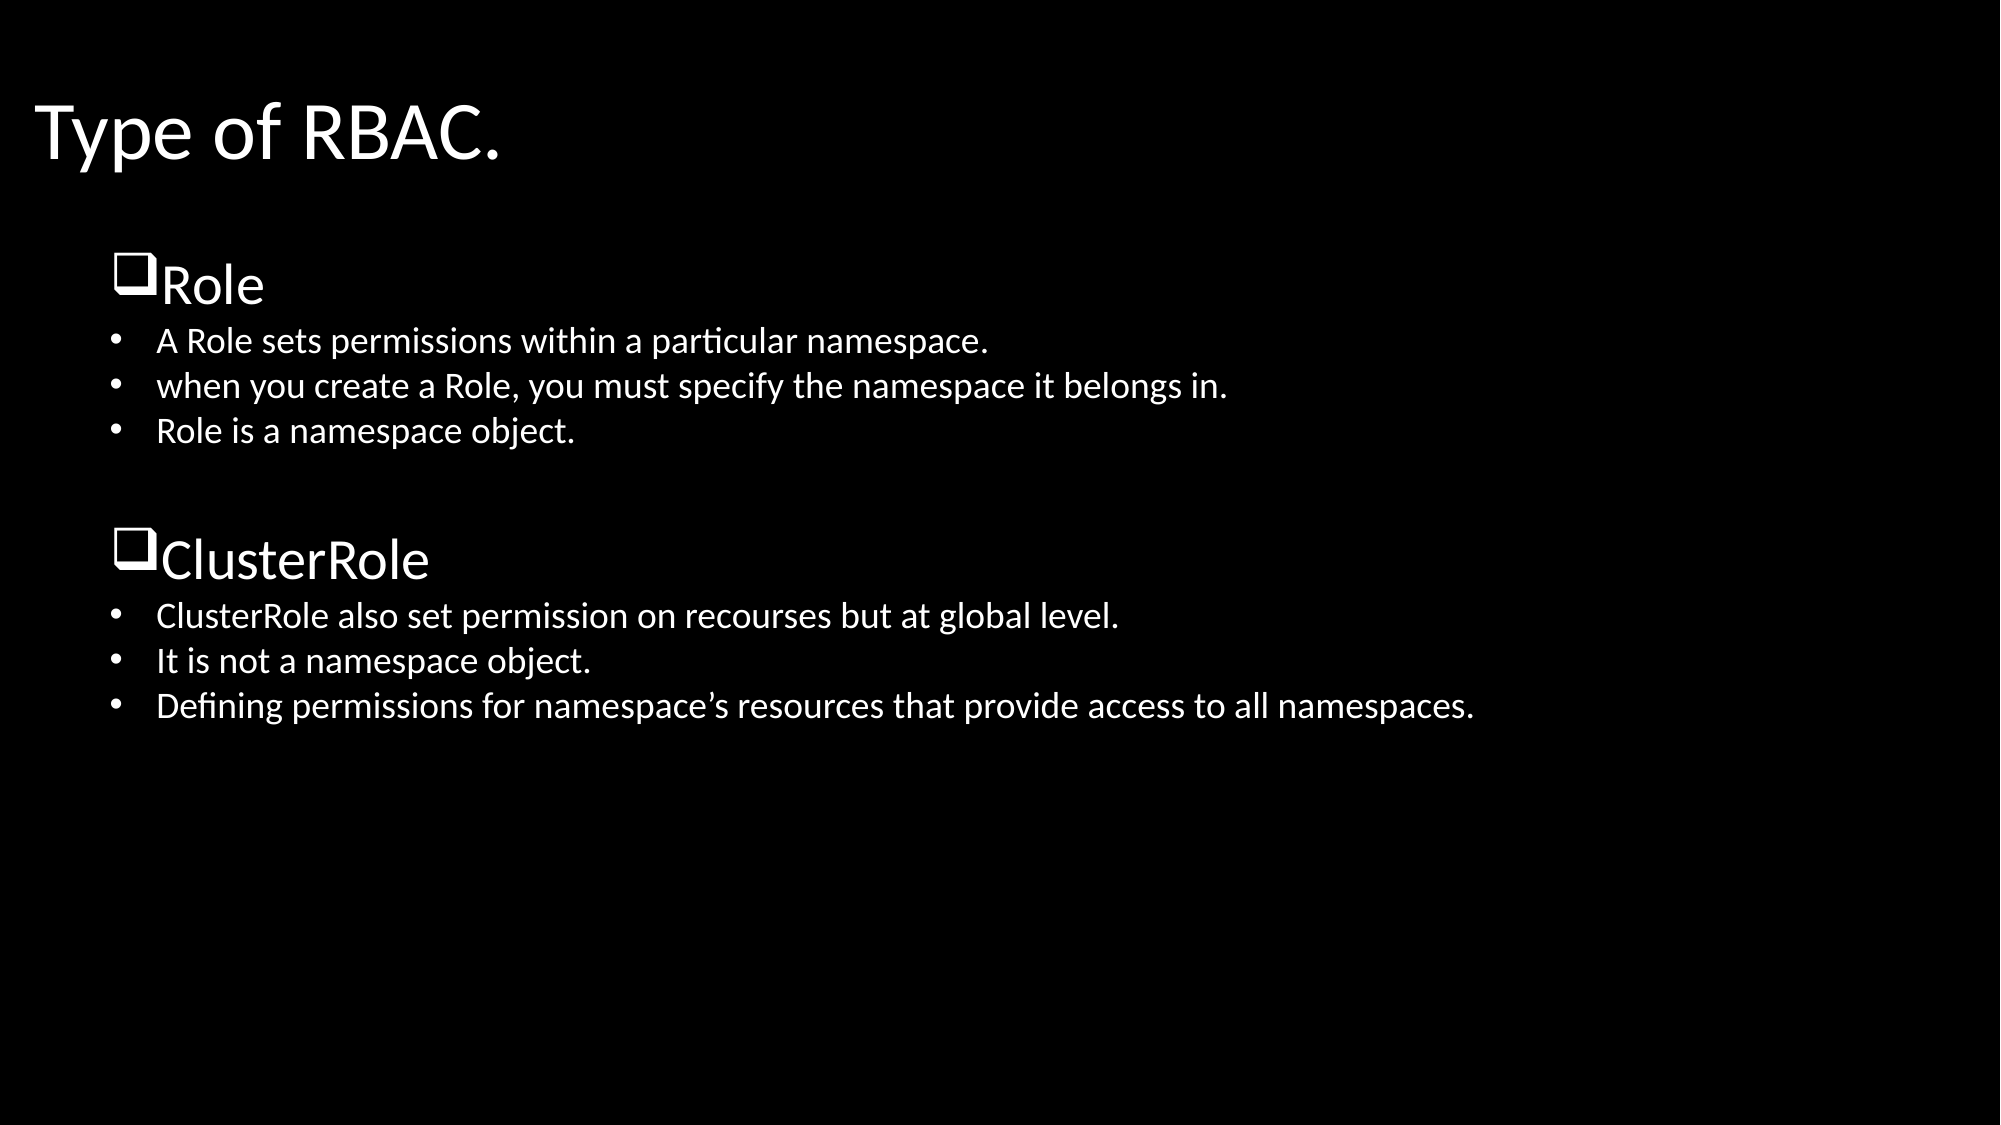

Type of RBAC.

Role
A Role sets permissions within a particular namespace.
when you create a Role, you must specify the namespace it belongs in.
Role is a namespace object.

ClusterRole
ClusterRole also set permission on recourses but at global level.
It is not a namespace object.
Defining permissions for namespace’s resources that provide access to all namespaces.